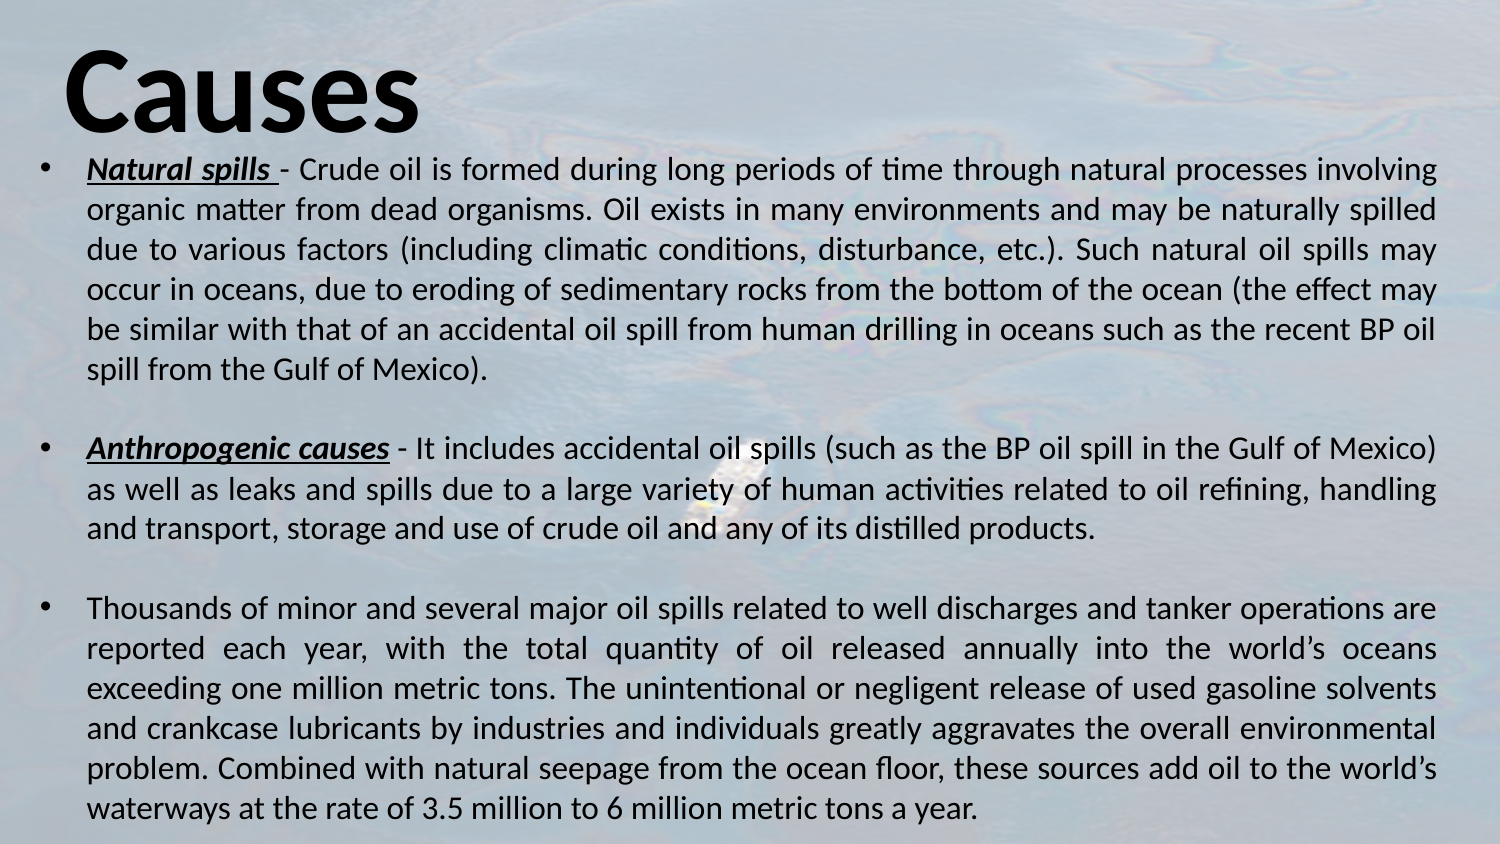

Causes
Natural spills - Crude oil is formed during long periods of time through natural processes involving organic matter from dead organisms. Oil exists in many environments and may be naturally spilled due to various factors (including climatic conditions, disturbance, etc.). Such natural oil spills may occur in oceans, due to eroding of sedimentary rocks from the bottom of the ocean (the effect may be similar with that of an accidental oil spill from human drilling in oceans such as the recent BP oil spill from the Gulf of Mexico).

Anthropogenic causes - It includes accidental oil spills (such as the BP oil spill in the Gulf of Mexico) as well as leaks and spills due to a large variety of human activities related to oil refining, handling and transport, storage and use of crude oil and any of its distilled products.

Thousands of minor and several major oil spills related to well discharges and tanker operations are reported each year, with the total quantity of oil released annually into the world’s oceans exceeding one million metric tons. The unintentional or negligent release of used gasoline solvents and crankcase lubricants by industries and individuals greatly aggravates the overall environmental problem. Combined with natural seepage from the ocean floor, these sources add oil to the world’s waterways at the rate of 3.5 million to 6 million metric tons a year.